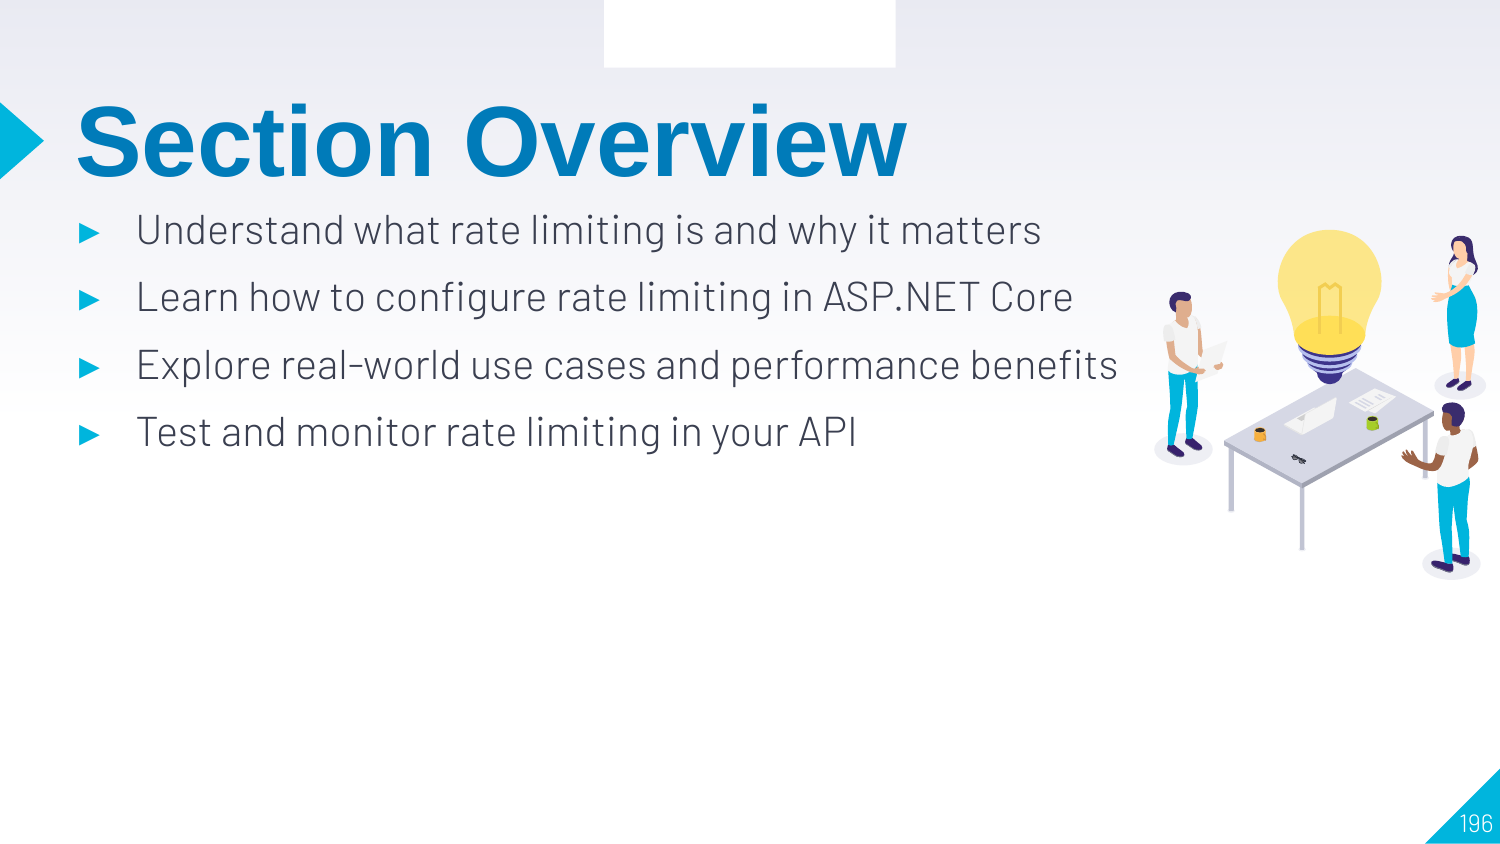

Section Overview

# Section Overview
Understand what rate limiting is and why it matters
Learn how to configure rate limiting in ASP.NET Core
Explore real-world use cases and performance benefits
Test and monitor rate limiting in your API

196